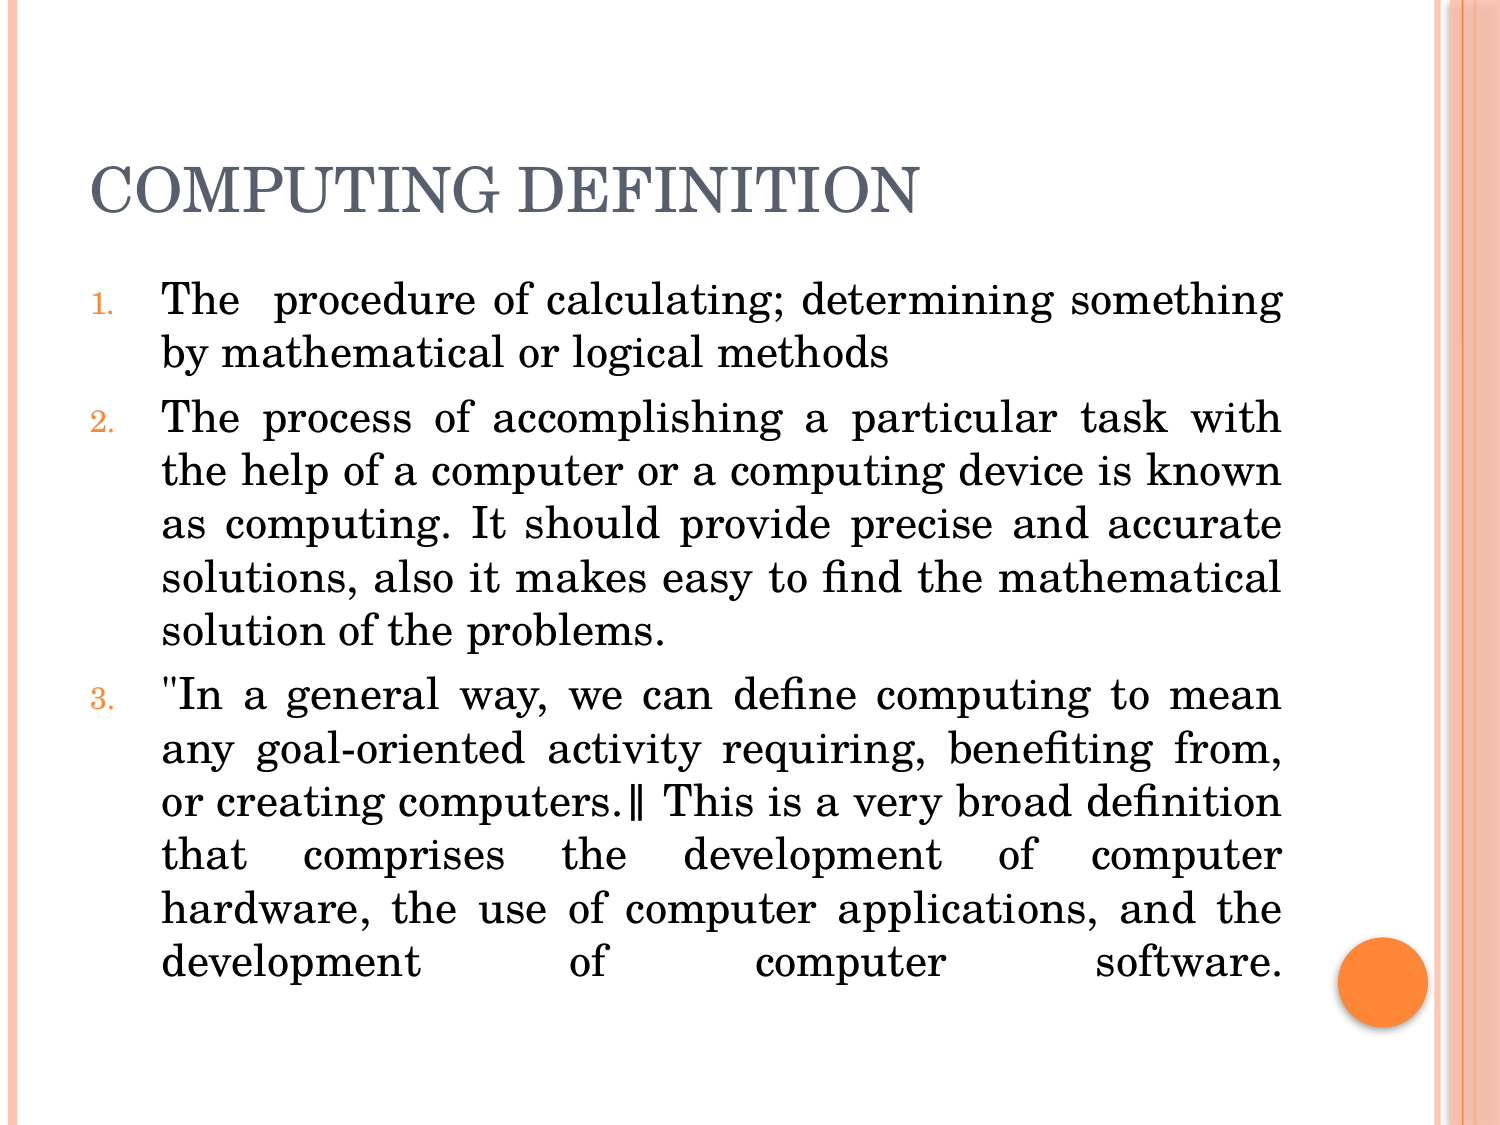

# Computing definition
The  procedure of calculating; determining something by mathematical or logical methods
The process of accomplishing a particular task with the help of a computer or a computing device is known as computing. It should provide precise and accurate solutions, also it makes easy to find the mathematical solution of the problems.
"In a general way, we can define computing to mean any goal-oriented activity requiring, benefiting from, or creating computers.‖ This is a very broad definition that comprises the development of computer hardware, the use of computer applications, and the development of computer software.